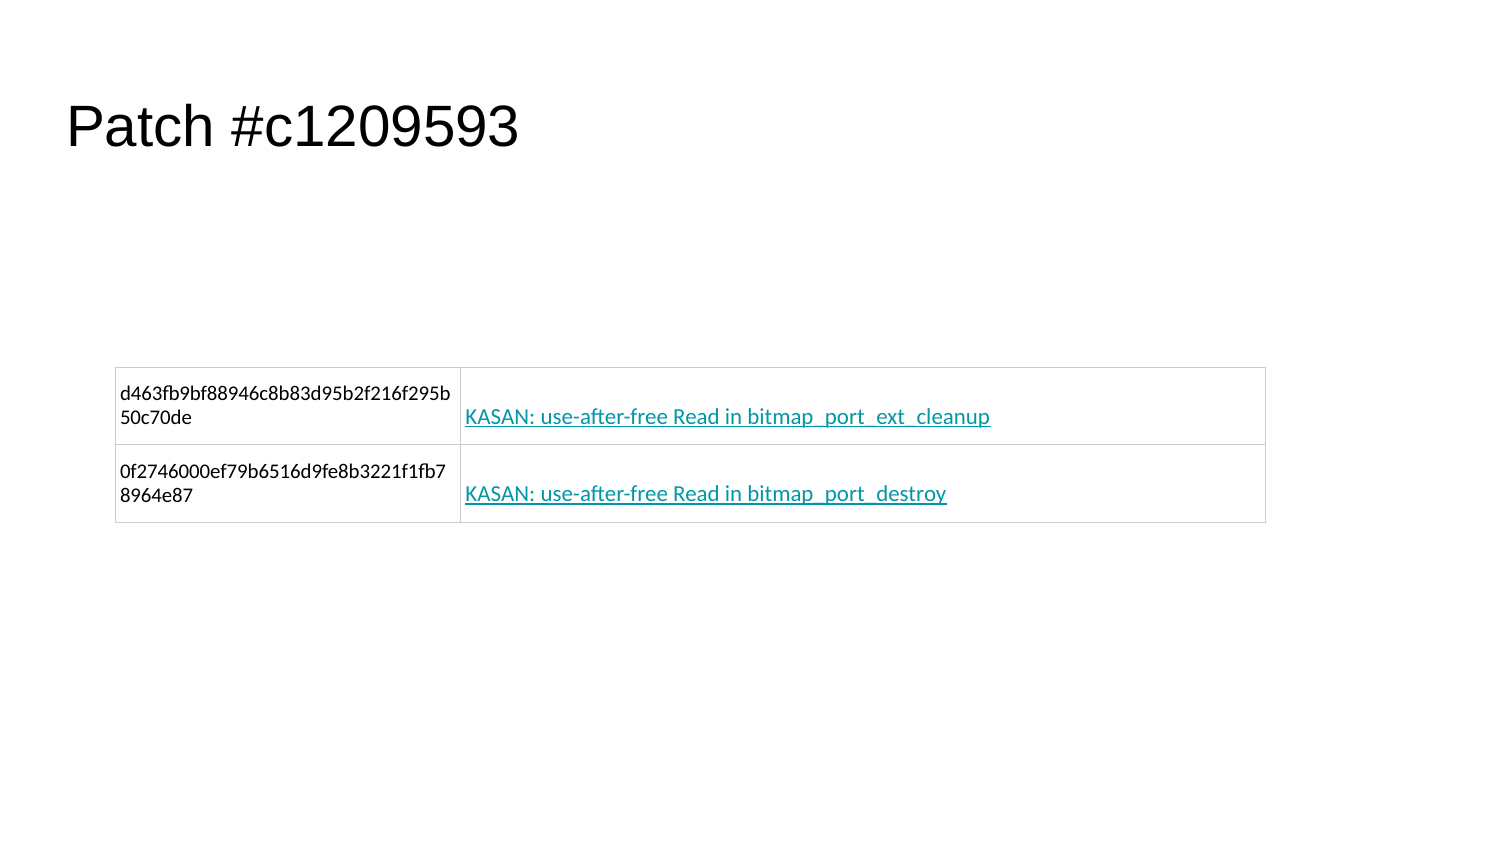

# Patch #c1209593

| d463fb9bf88946c8b83d95b2f216f295b50c70de | KASAN: use-after-free Read in bitmap\_port\_ext\_cleanup |
| --- | --- |
| 0f2746000ef79b6516d9fe8b3221f1fb78964e87 | KASAN: use-after-free Read in bitmap\_port\_destroy |